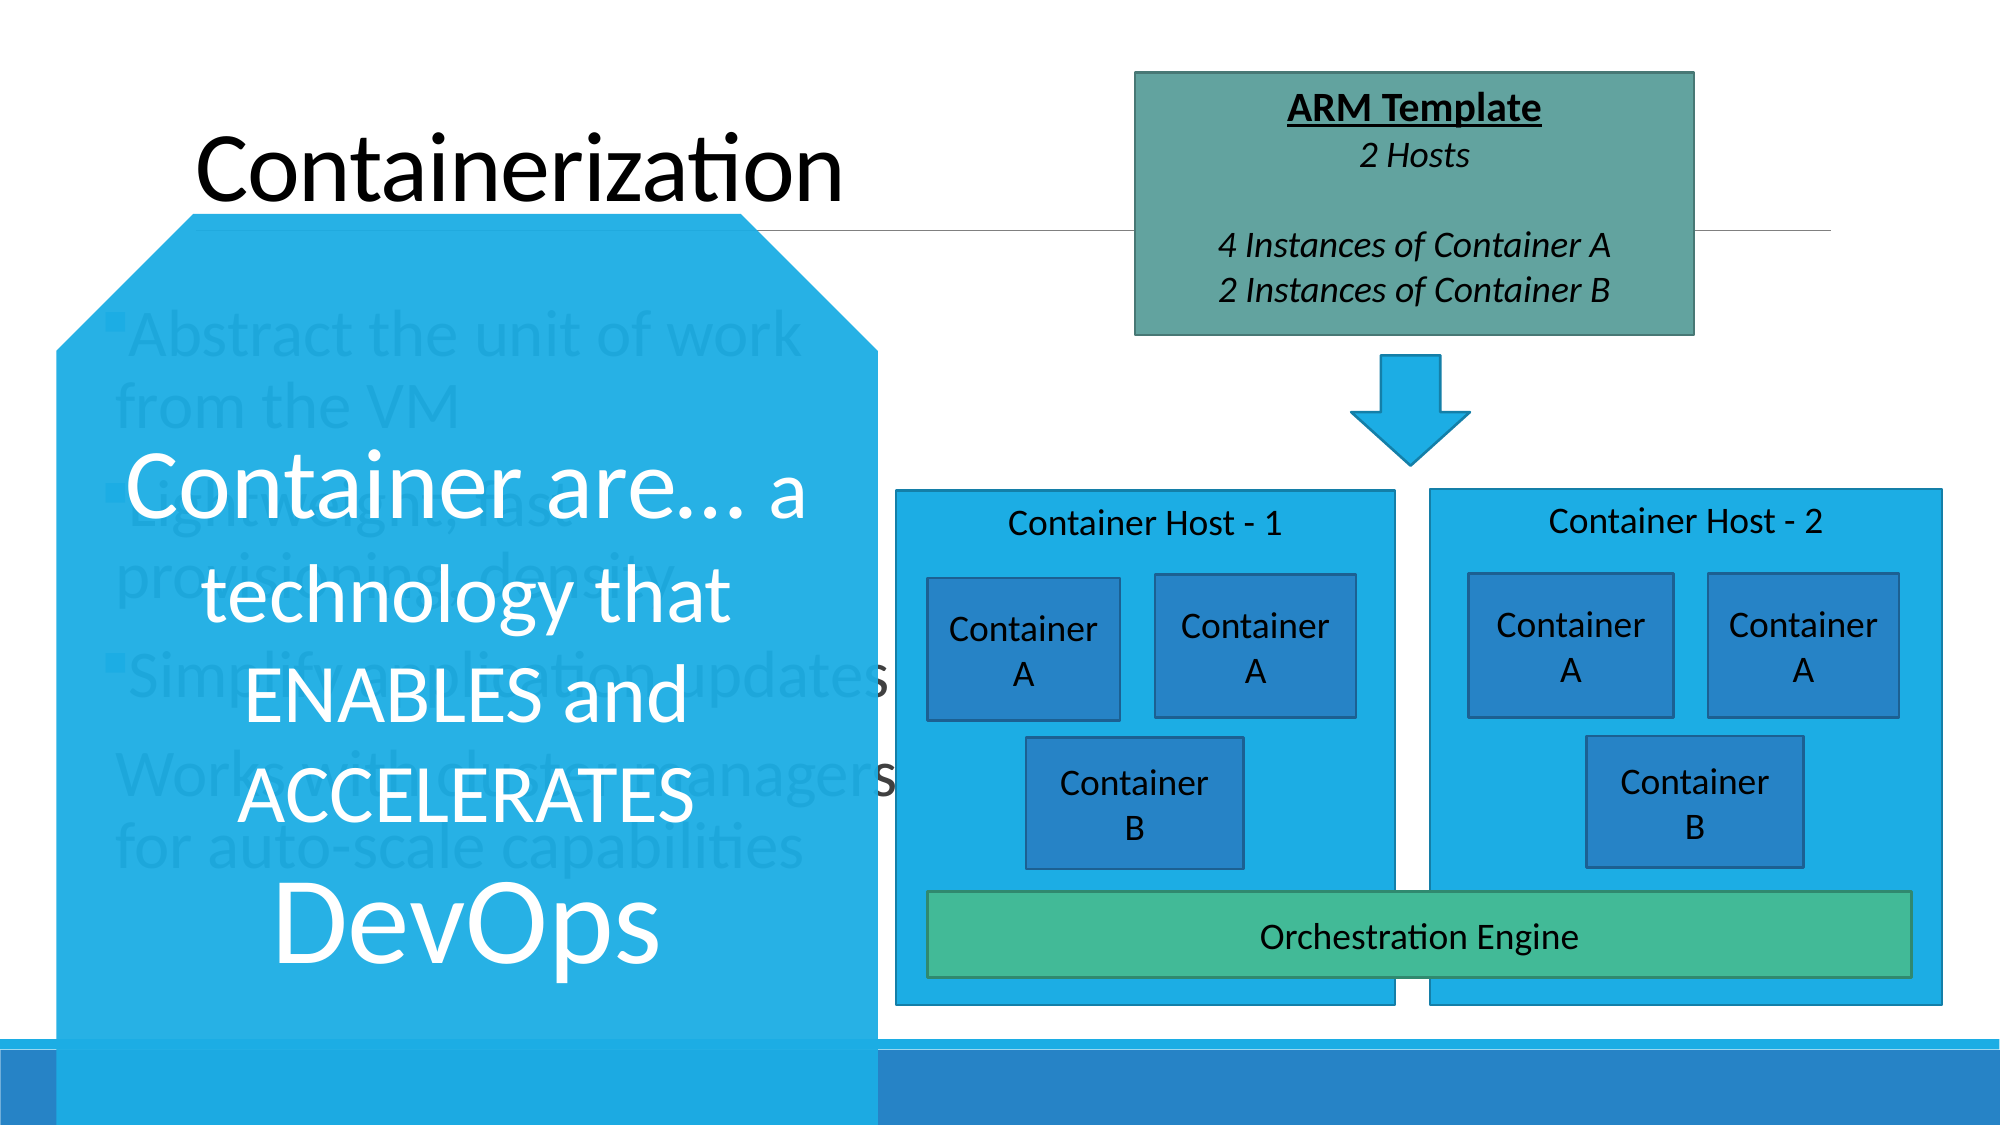

# Containerization
ARM Template
2 Hosts

4 Instances of Container A
2 Instances of Container B
Container are… a technology that ENABLES and ACCELERATES DevOps

Abstract the unit of work from the VM
Lightweight, fast provisioning, density
Simplify application updates
Works with cluster managers for auto-scale capabilities

Container Host - 2
Container Host - 1
Container
A
Container
A
Container
A
Container
A
Container
B
Container
B
Orchestration Engine